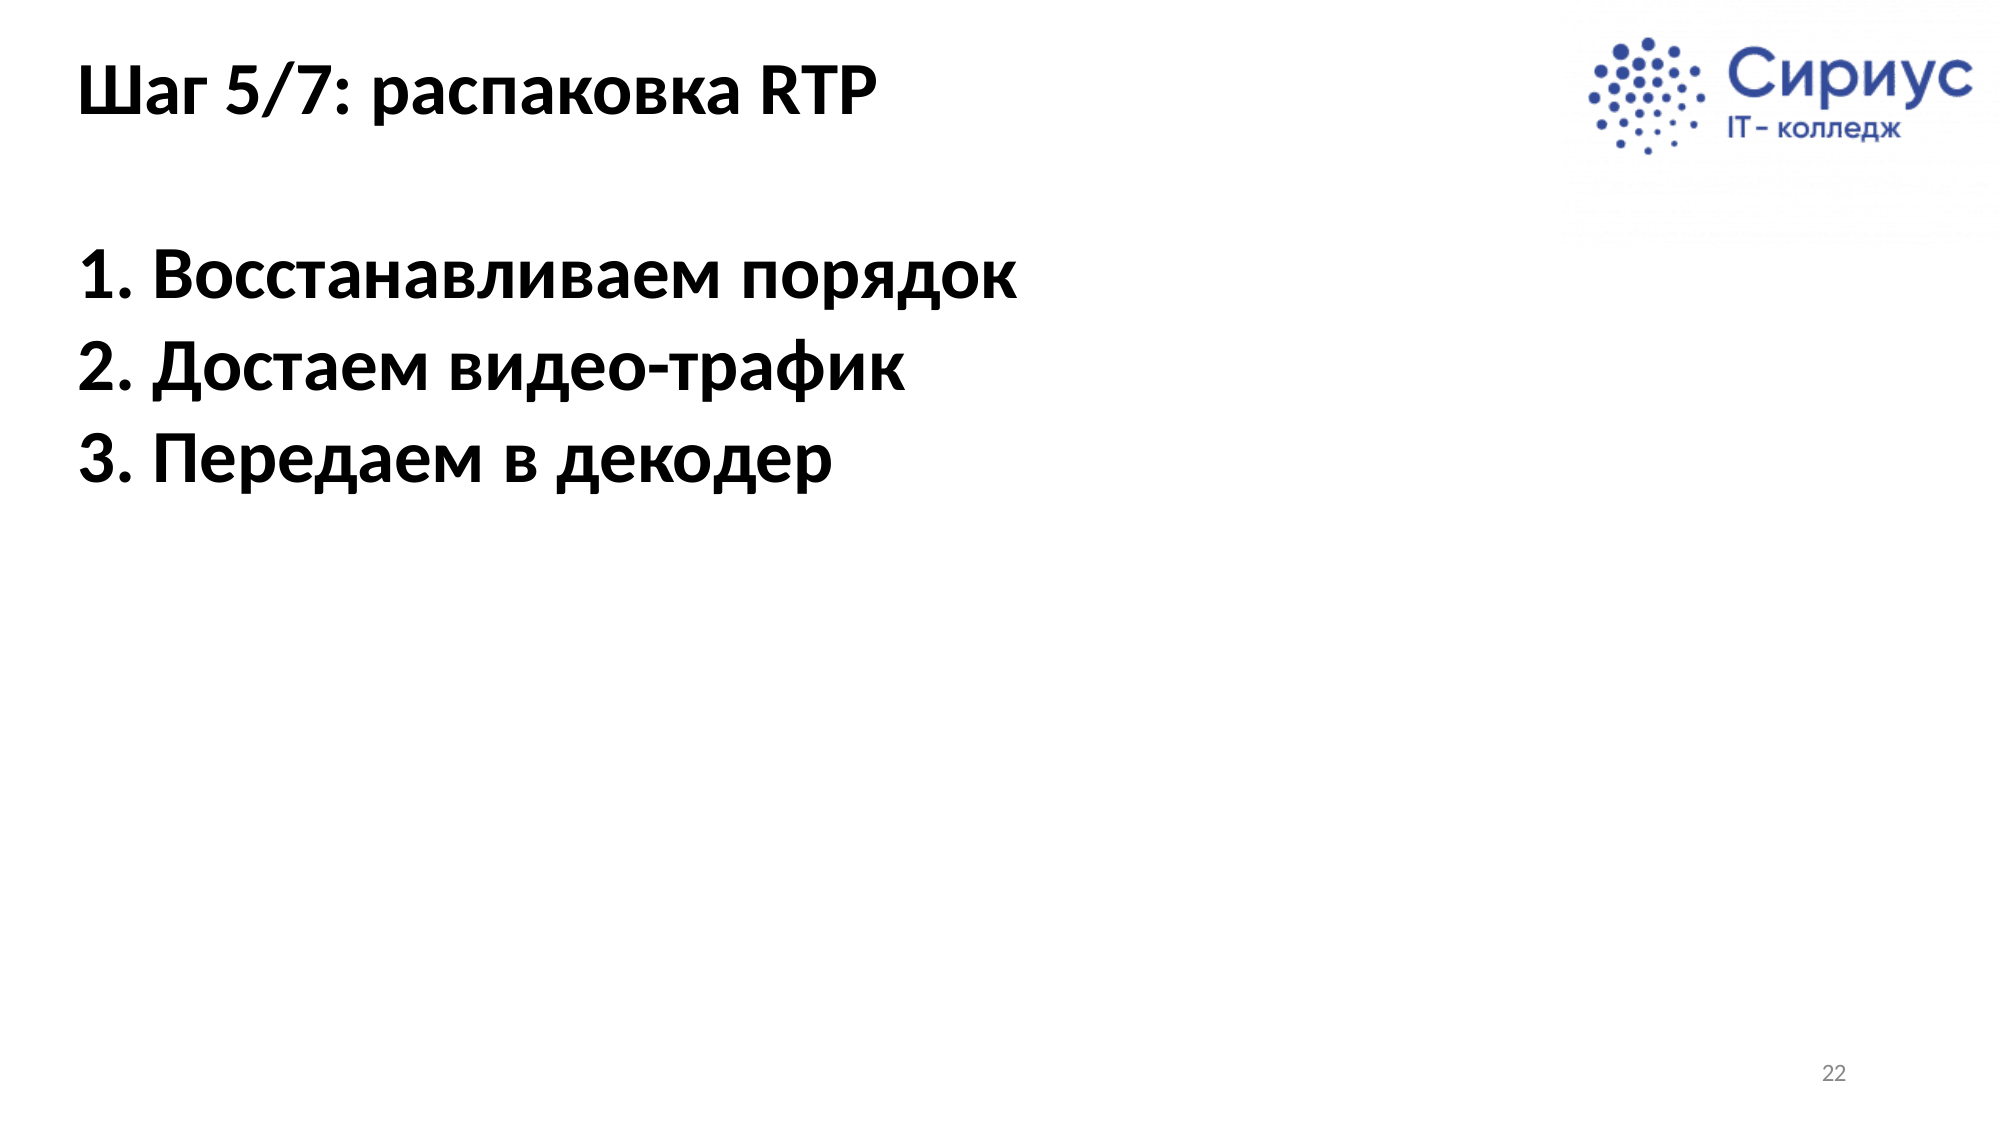

Шаг 5/7: распаковка RTP

1. Восстанавливаем порядок
2. Достаем видео-трафик
3. Передаем в декодер
22